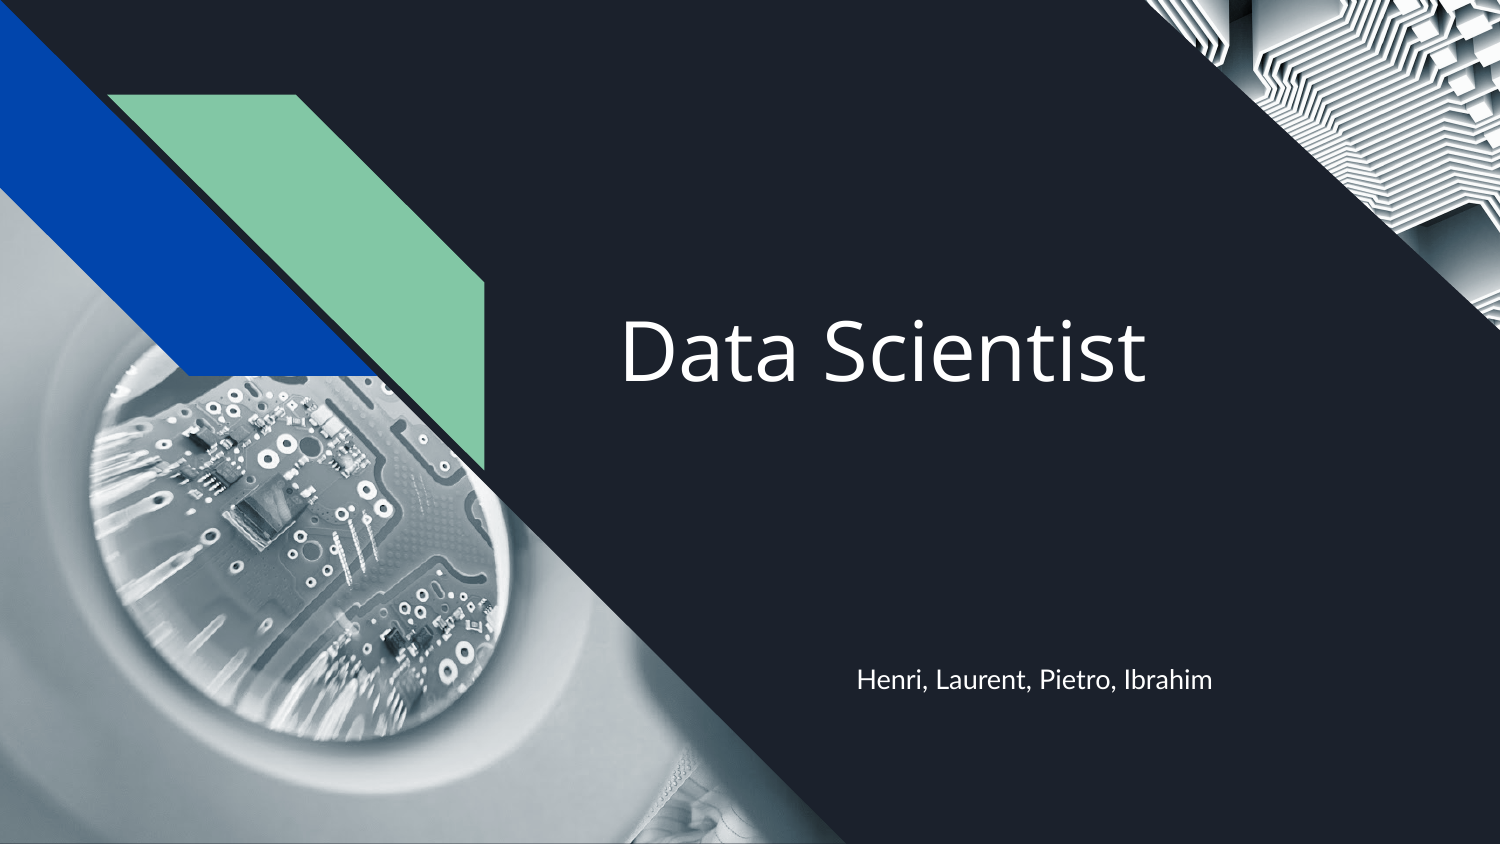

# Data Scientist
Henri, Laurent, Pietro, Ibrahim